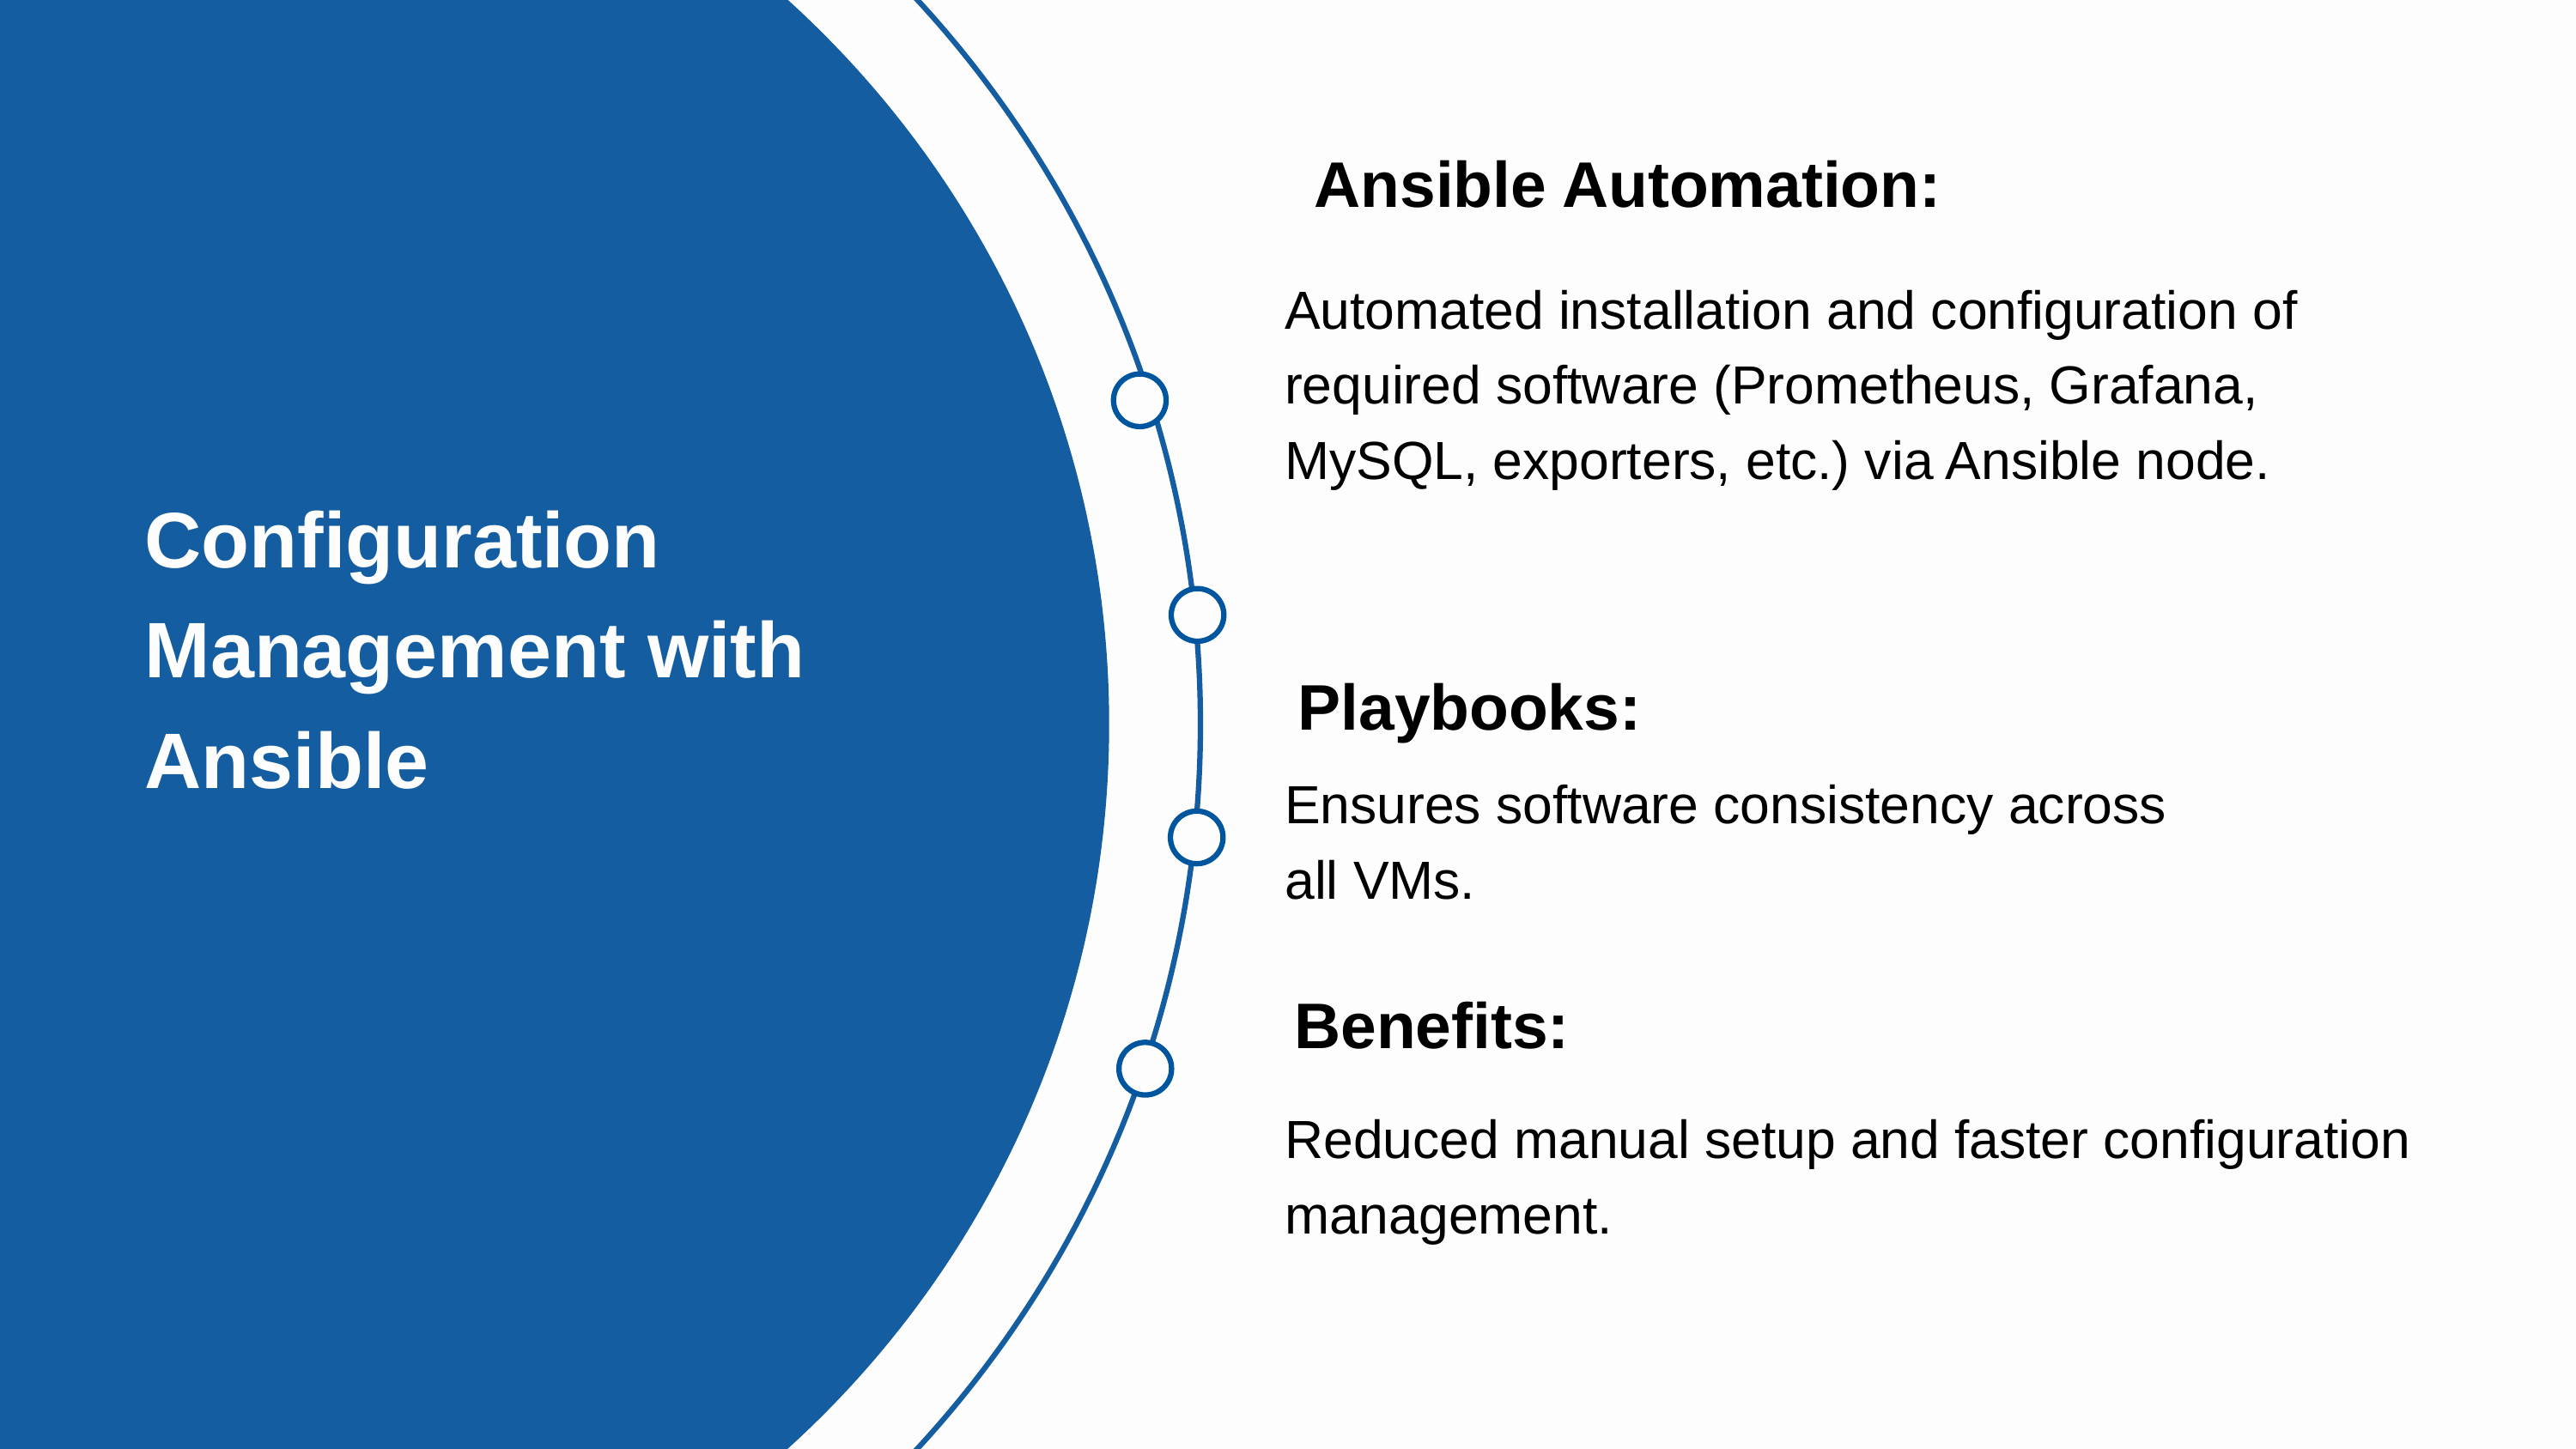

Ansible Automation:
Automated installation and configuration of required software (Prometheus, Grafana, MySQL, exporters, etc.) via Ansible node.

Configuration Management with Ansible

Playbooks:
Ensures software consistency across all VMs.

Benefits:

Reduced manual setup and faster configuration management.